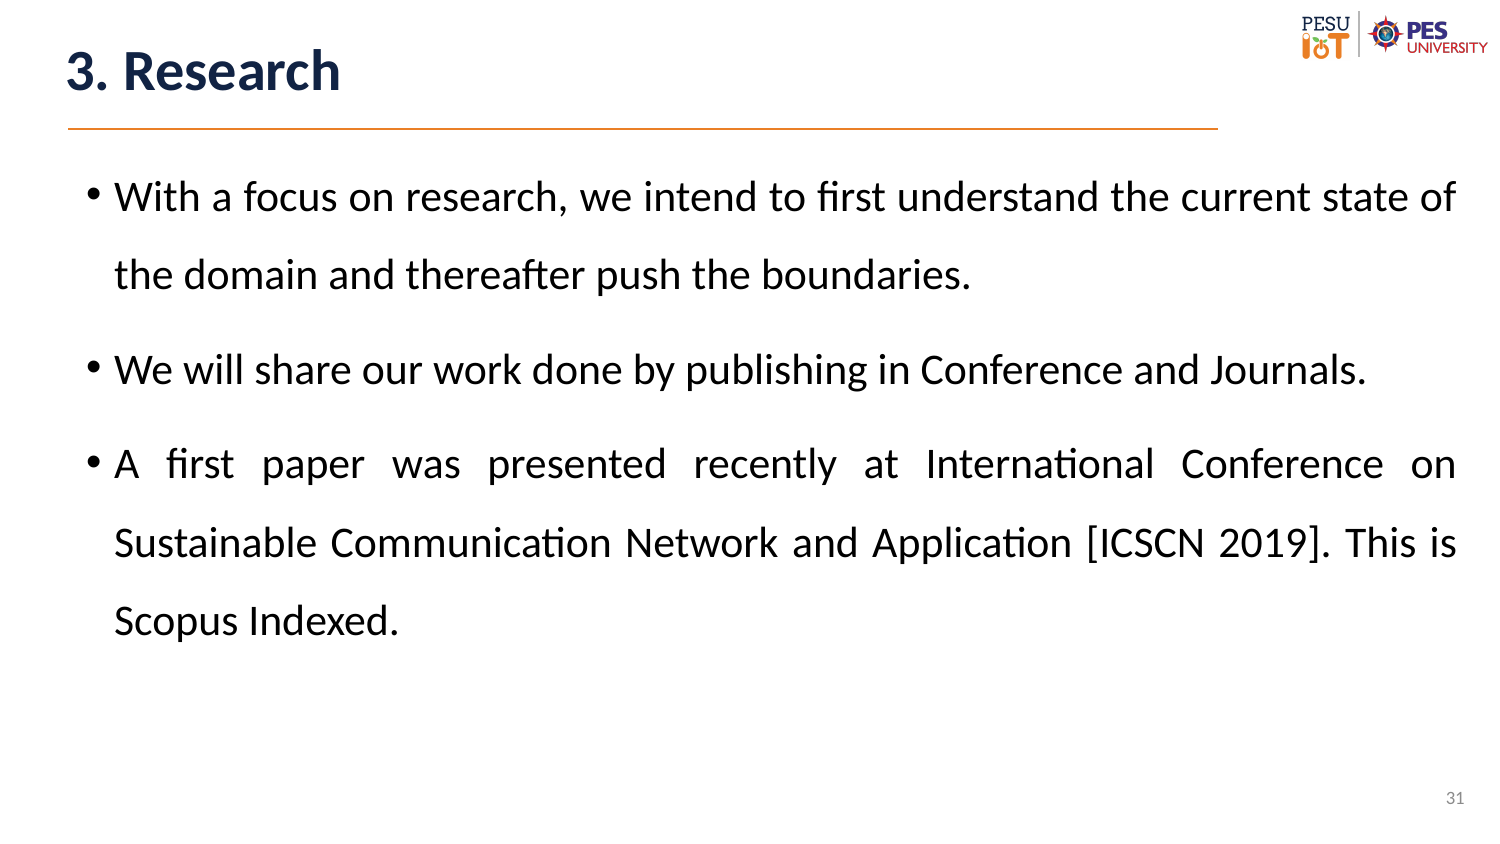

# 3. Research
With a focus on research, we intend to first understand the current state of the domain and thereafter push the boundaries.
We will share our work done by publishing in Conference and Journals.
A first paper was presented recently at International Conference on Sustainable Communication Network and Application [ICSCN 2019]. This is Scopus Indexed.

31